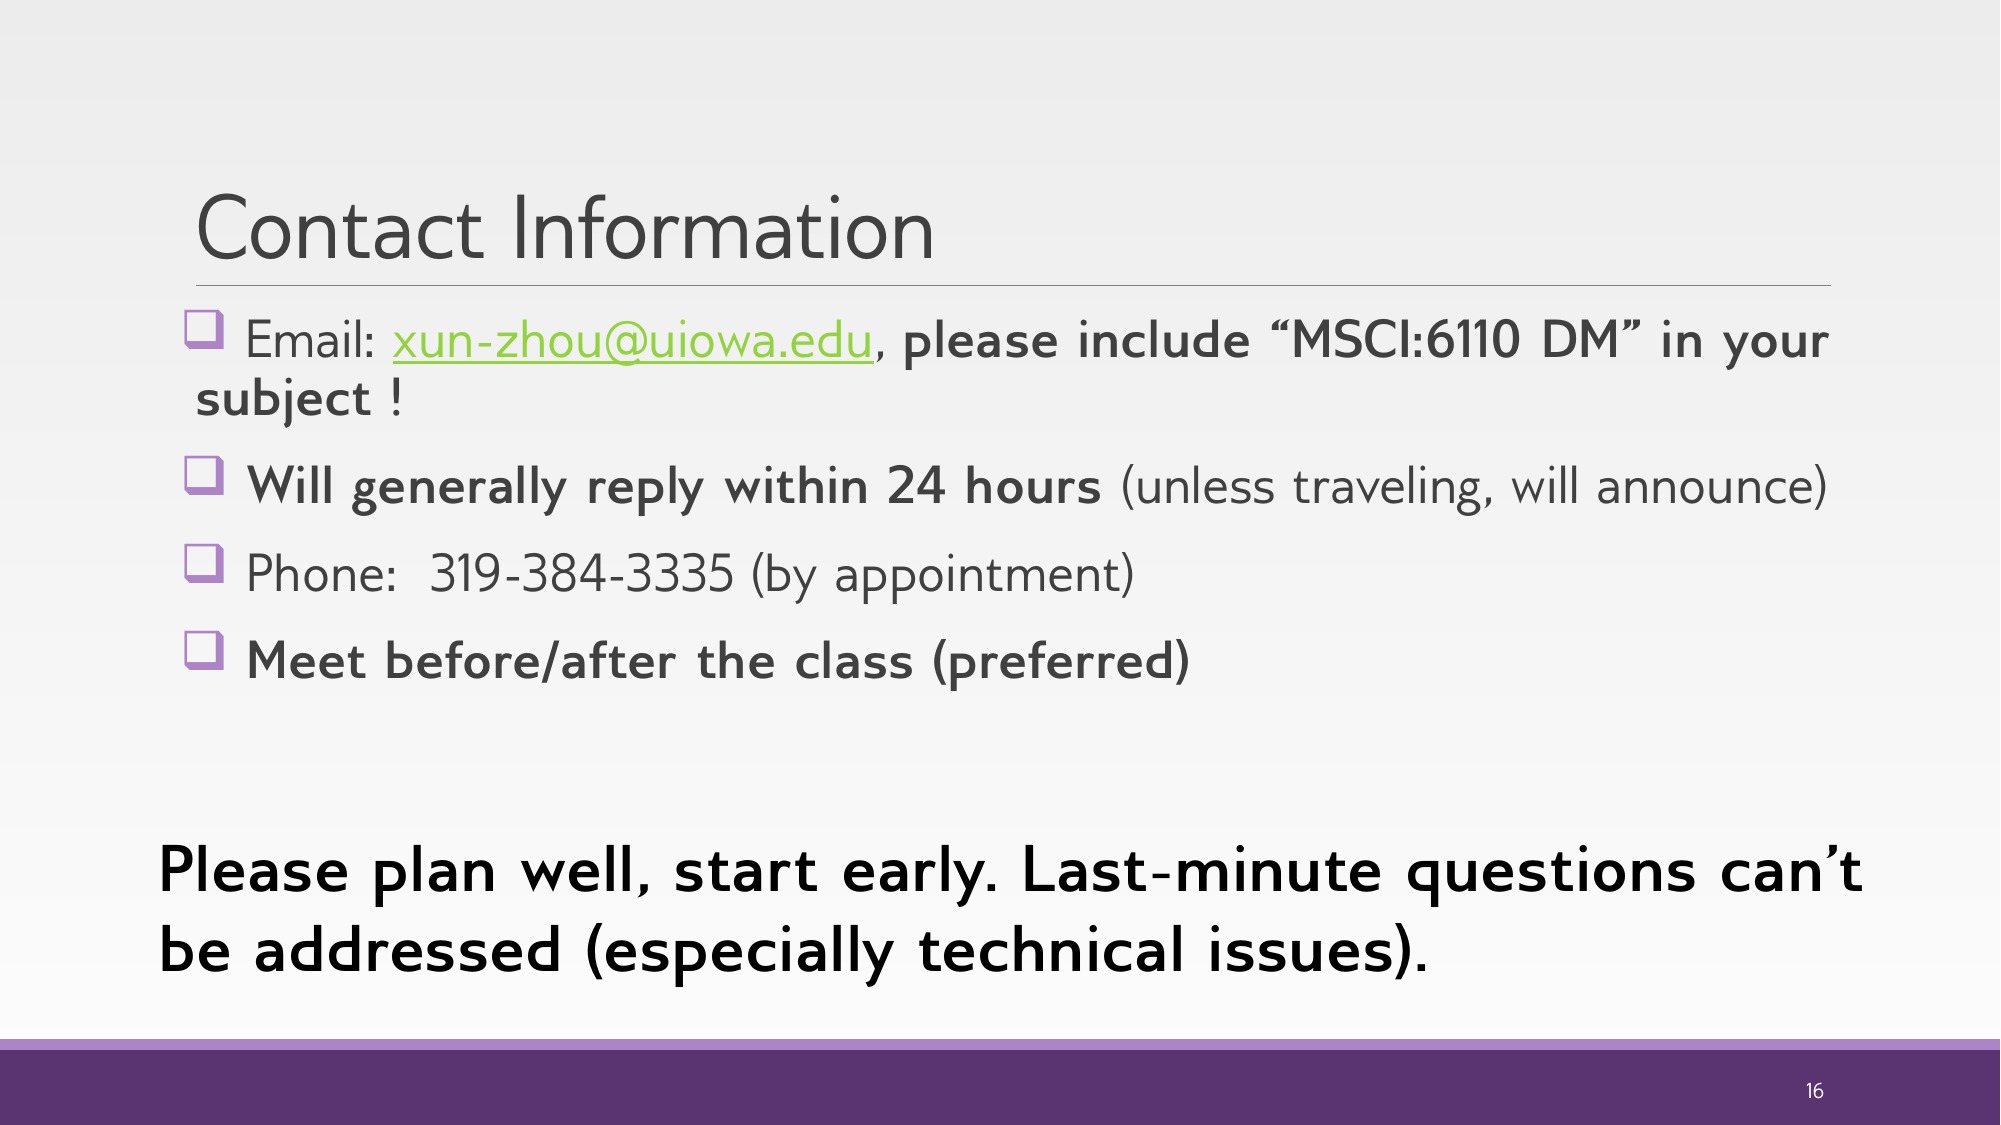

# Contact Information
 Email: xun-zhou@uiowa.edu, please include “MSCI:6110 DM” in your subject !
 Will generally reply within 24 hours (unless traveling, will announce)
 Phone:  319-384-3335 (by appointment)
 Meet before/after the class (preferred)

Please plan well, start early. Last-minute questions can’t be addressed (especially technical issues).
16